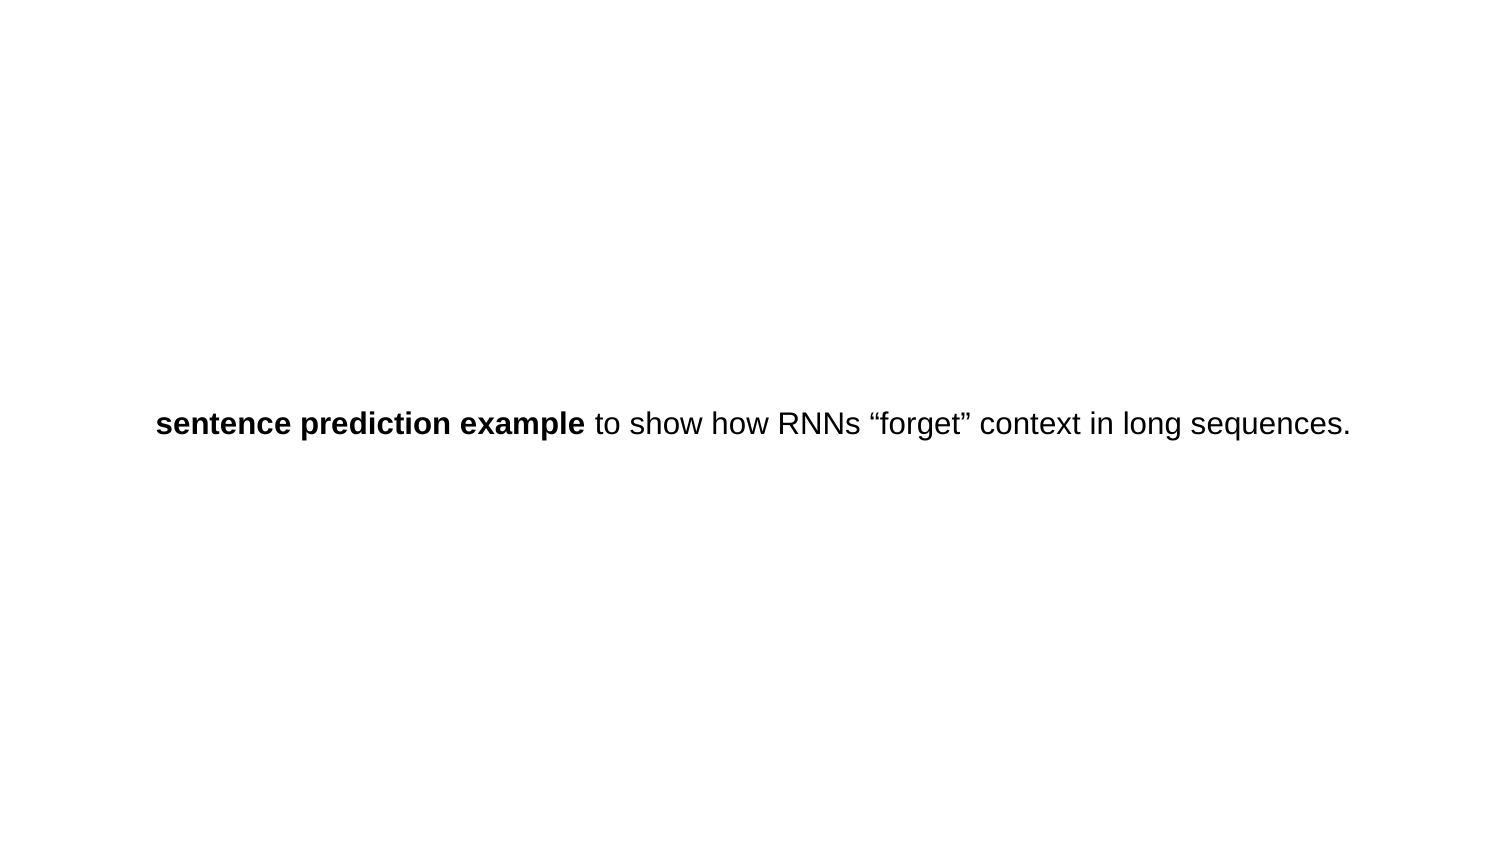

# sentence prediction example to show how RNNs “forget” context in long sequences.